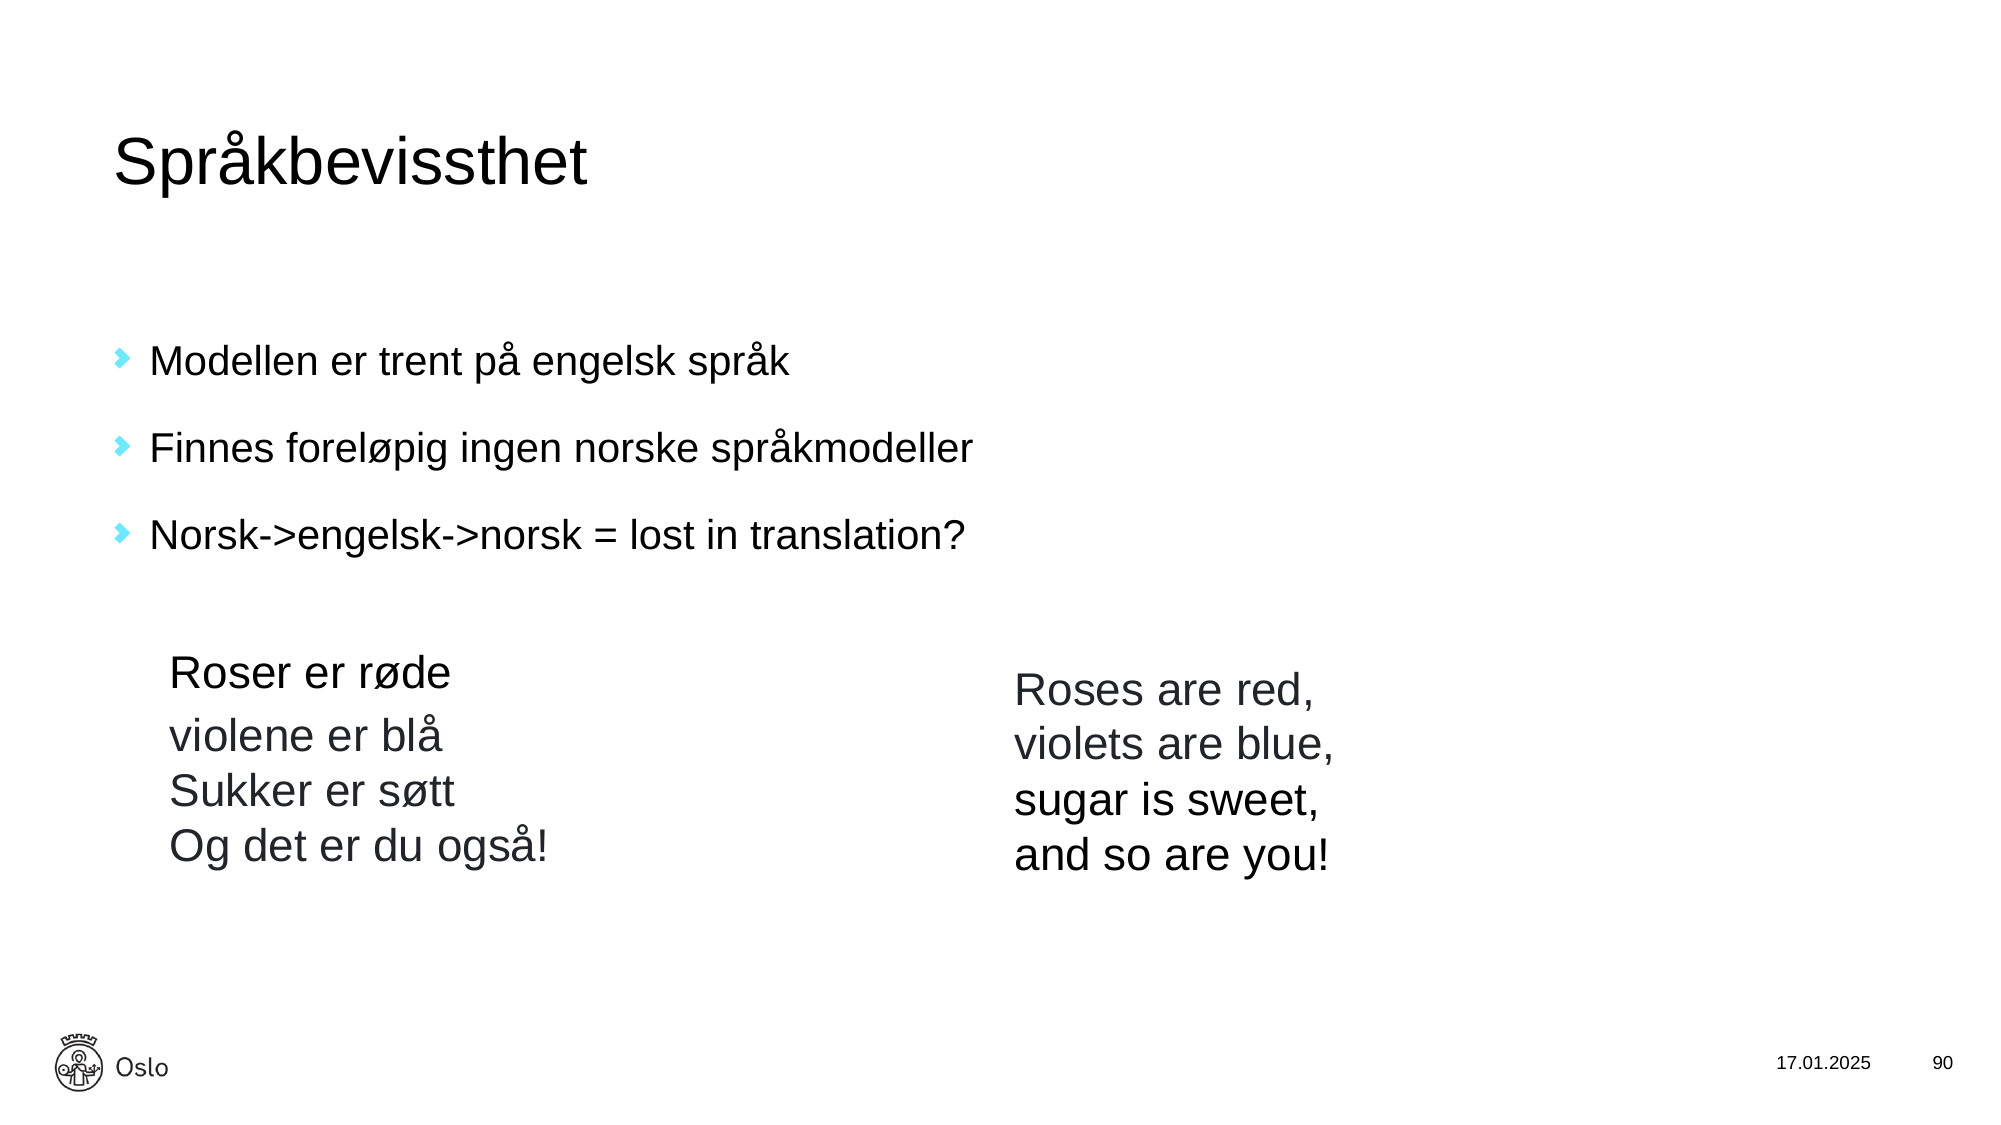

# Språkbevissthet
Modellen er trent på engelsk språk
Finnes foreløpig ingen norske språkmodeller
Norsk->engelsk->norsk = lost in translation?
Roser er røde

Roses are red, violets are blue,
sugar is sweet, and so are you!
violene er blå
Sukker er søtt
Og det er du også!
17.01.2025
90